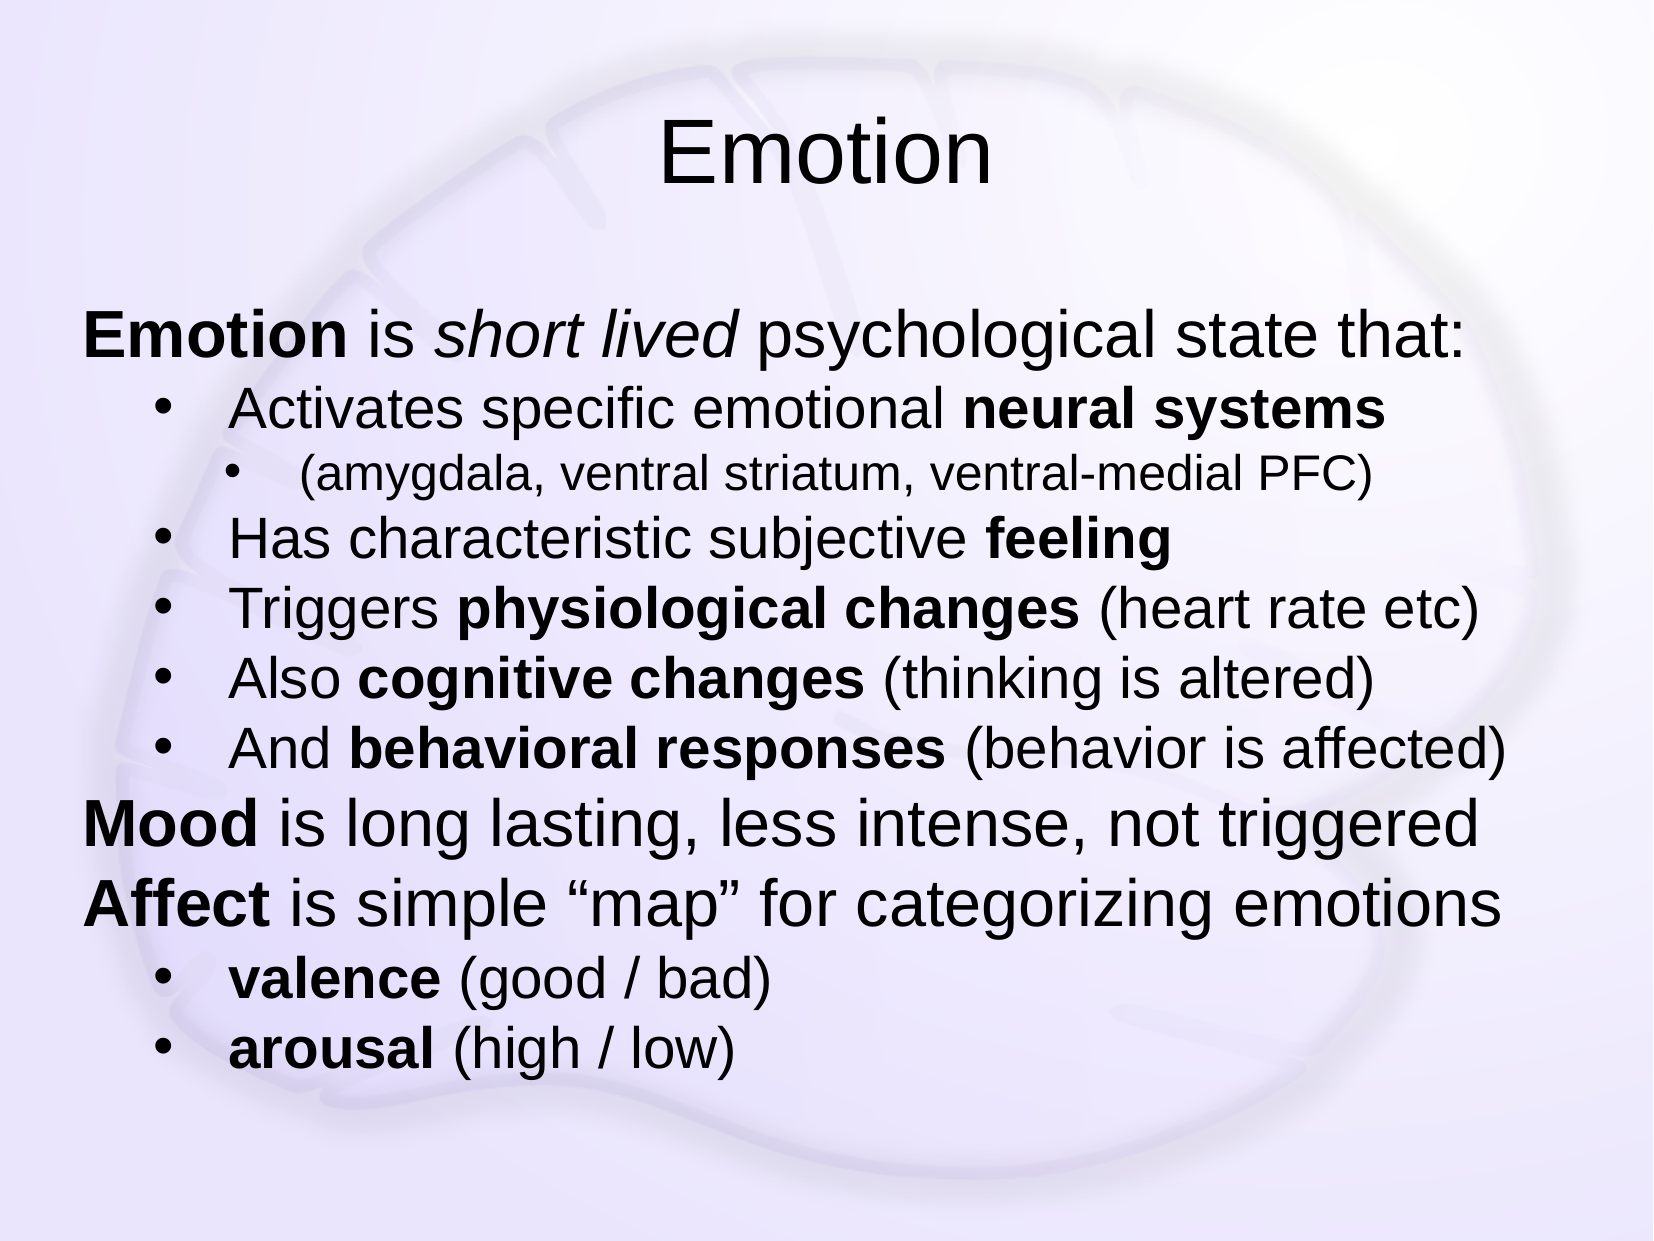

# Emotion
Emotion is short lived psychological state that:
Activates specific emotional neural systems
(amygdala, ventral striatum, ventral-medial PFC)
Has characteristic subjective feeling
Triggers physiological changes (heart rate etc)
Also cognitive changes (thinking is altered)
And behavioral responses (behavior is affected)
Mood is long lasting, less intense, not triggered
Affect is simple “map” for categorizing emotions
valence (good / bad)
arousal (high / low)